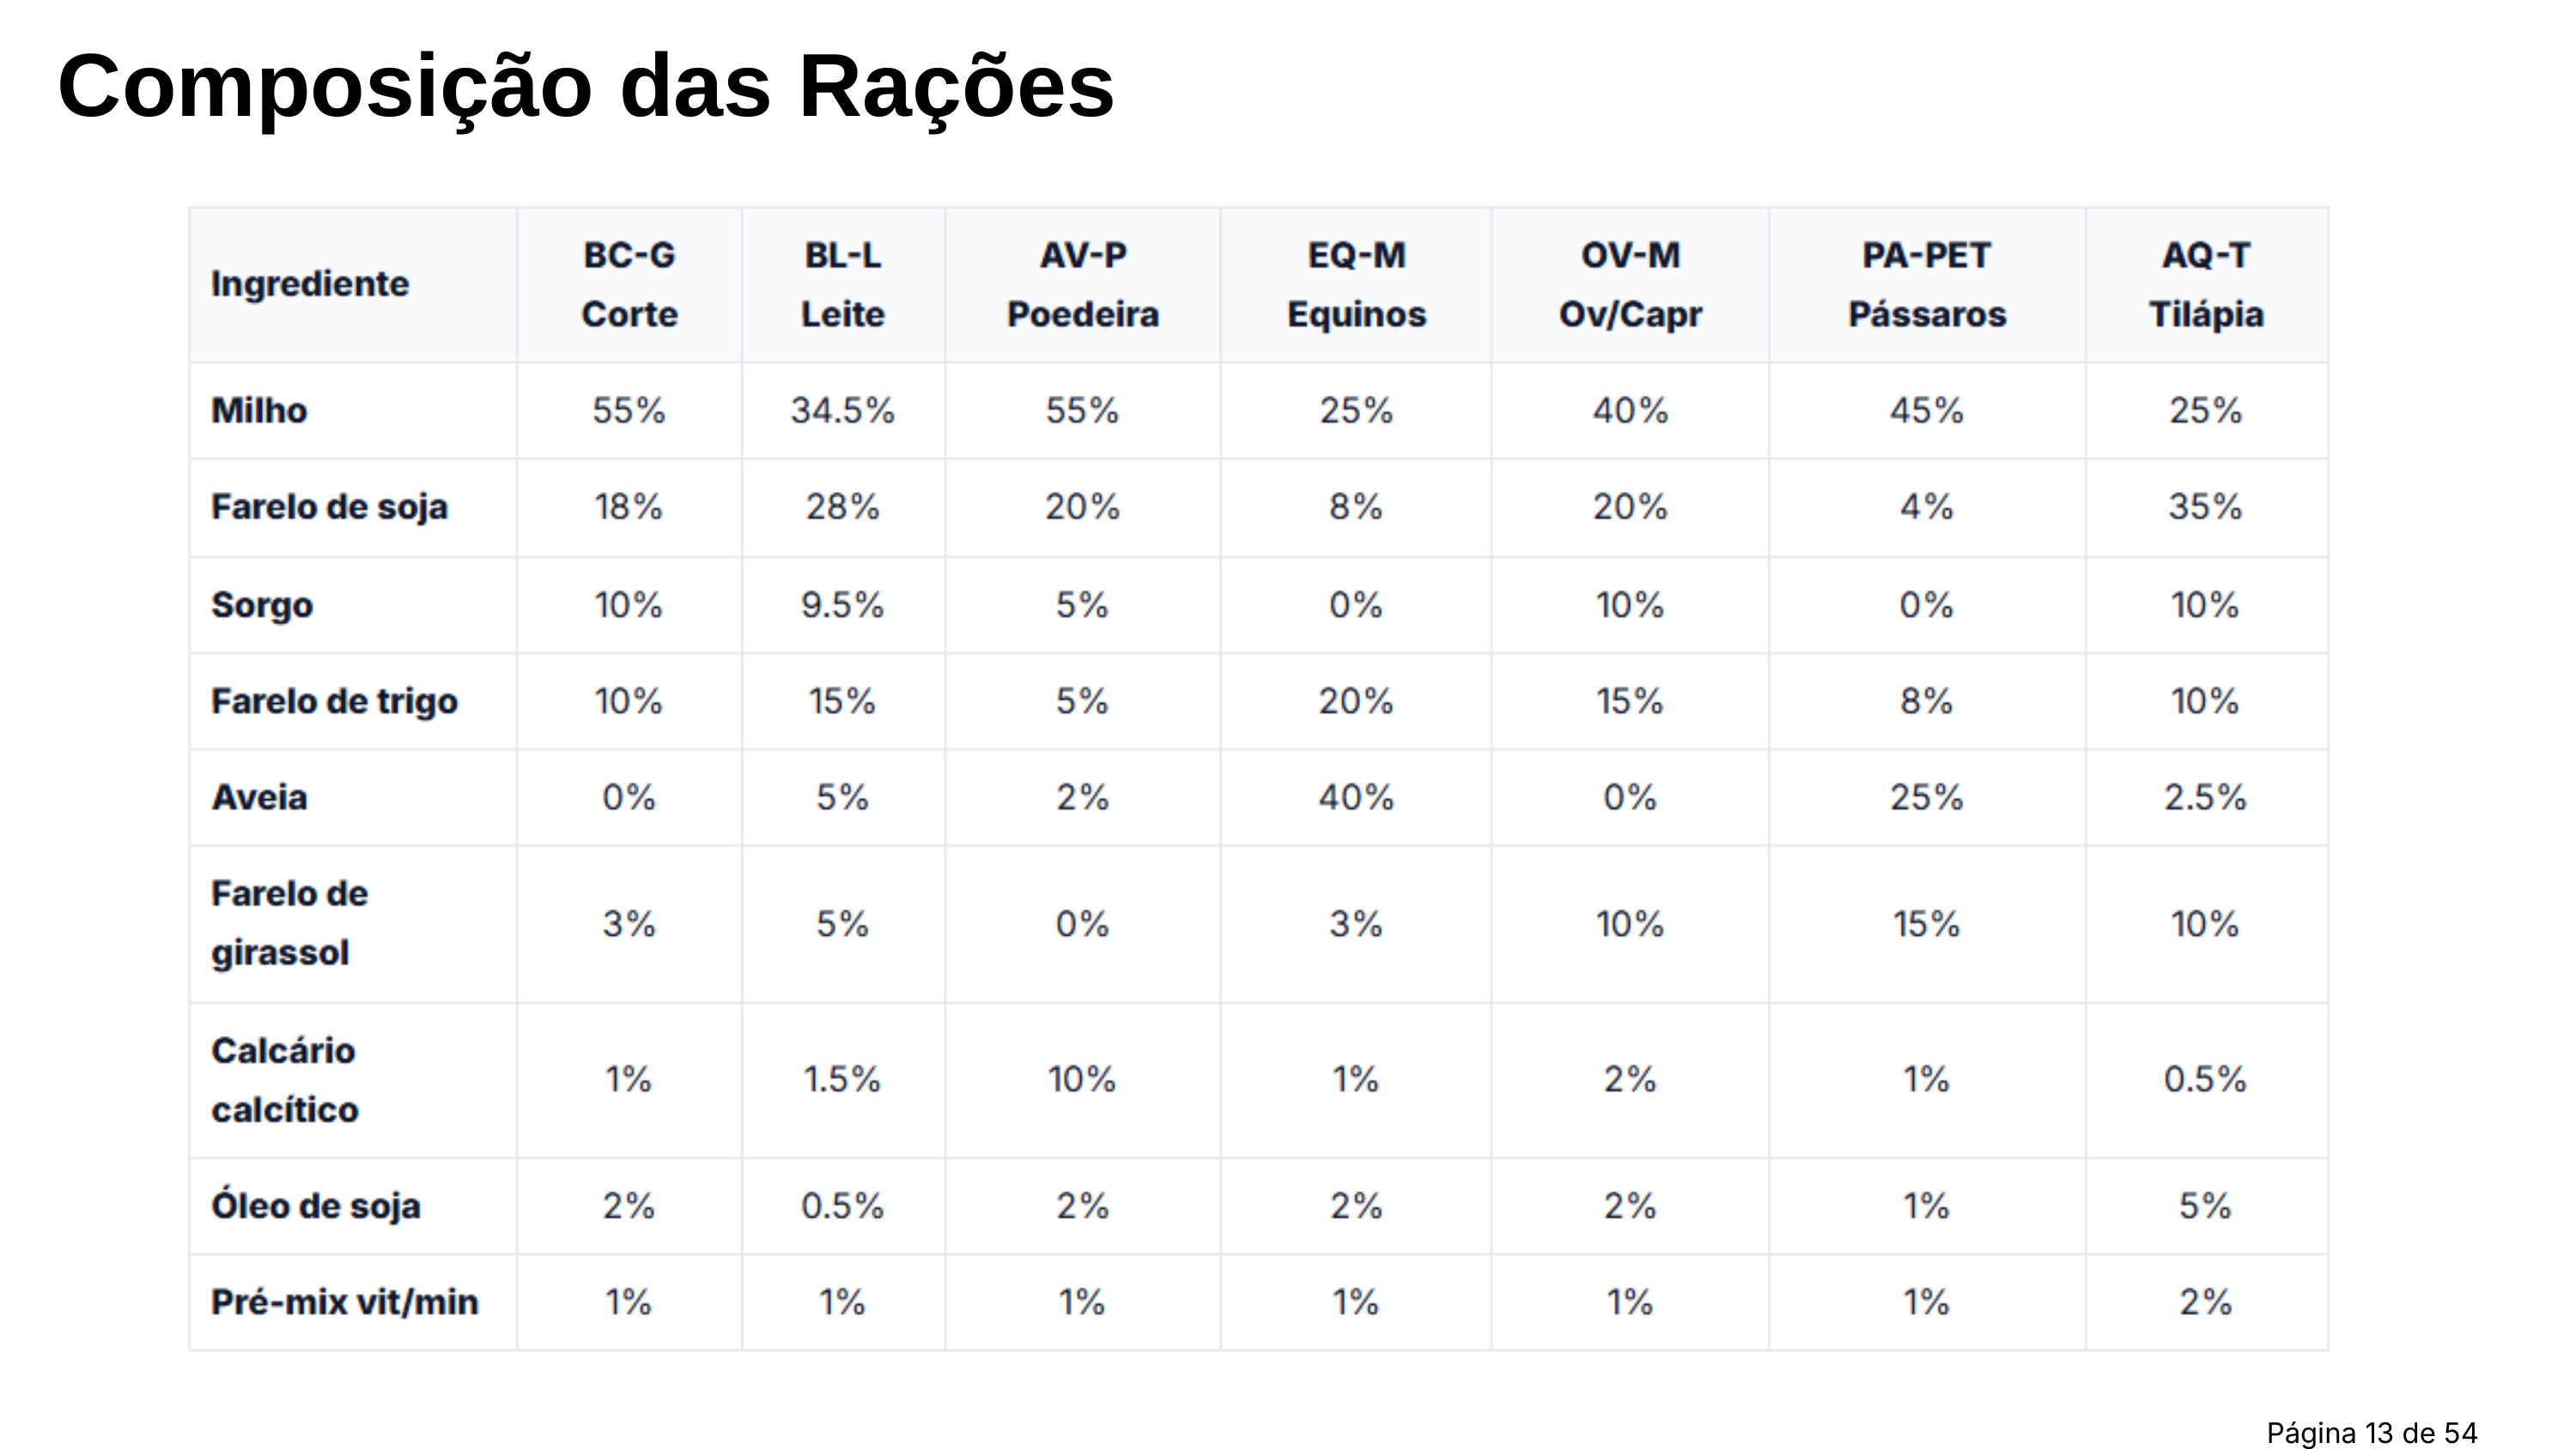

Composição das Rações

Página 13 de 54